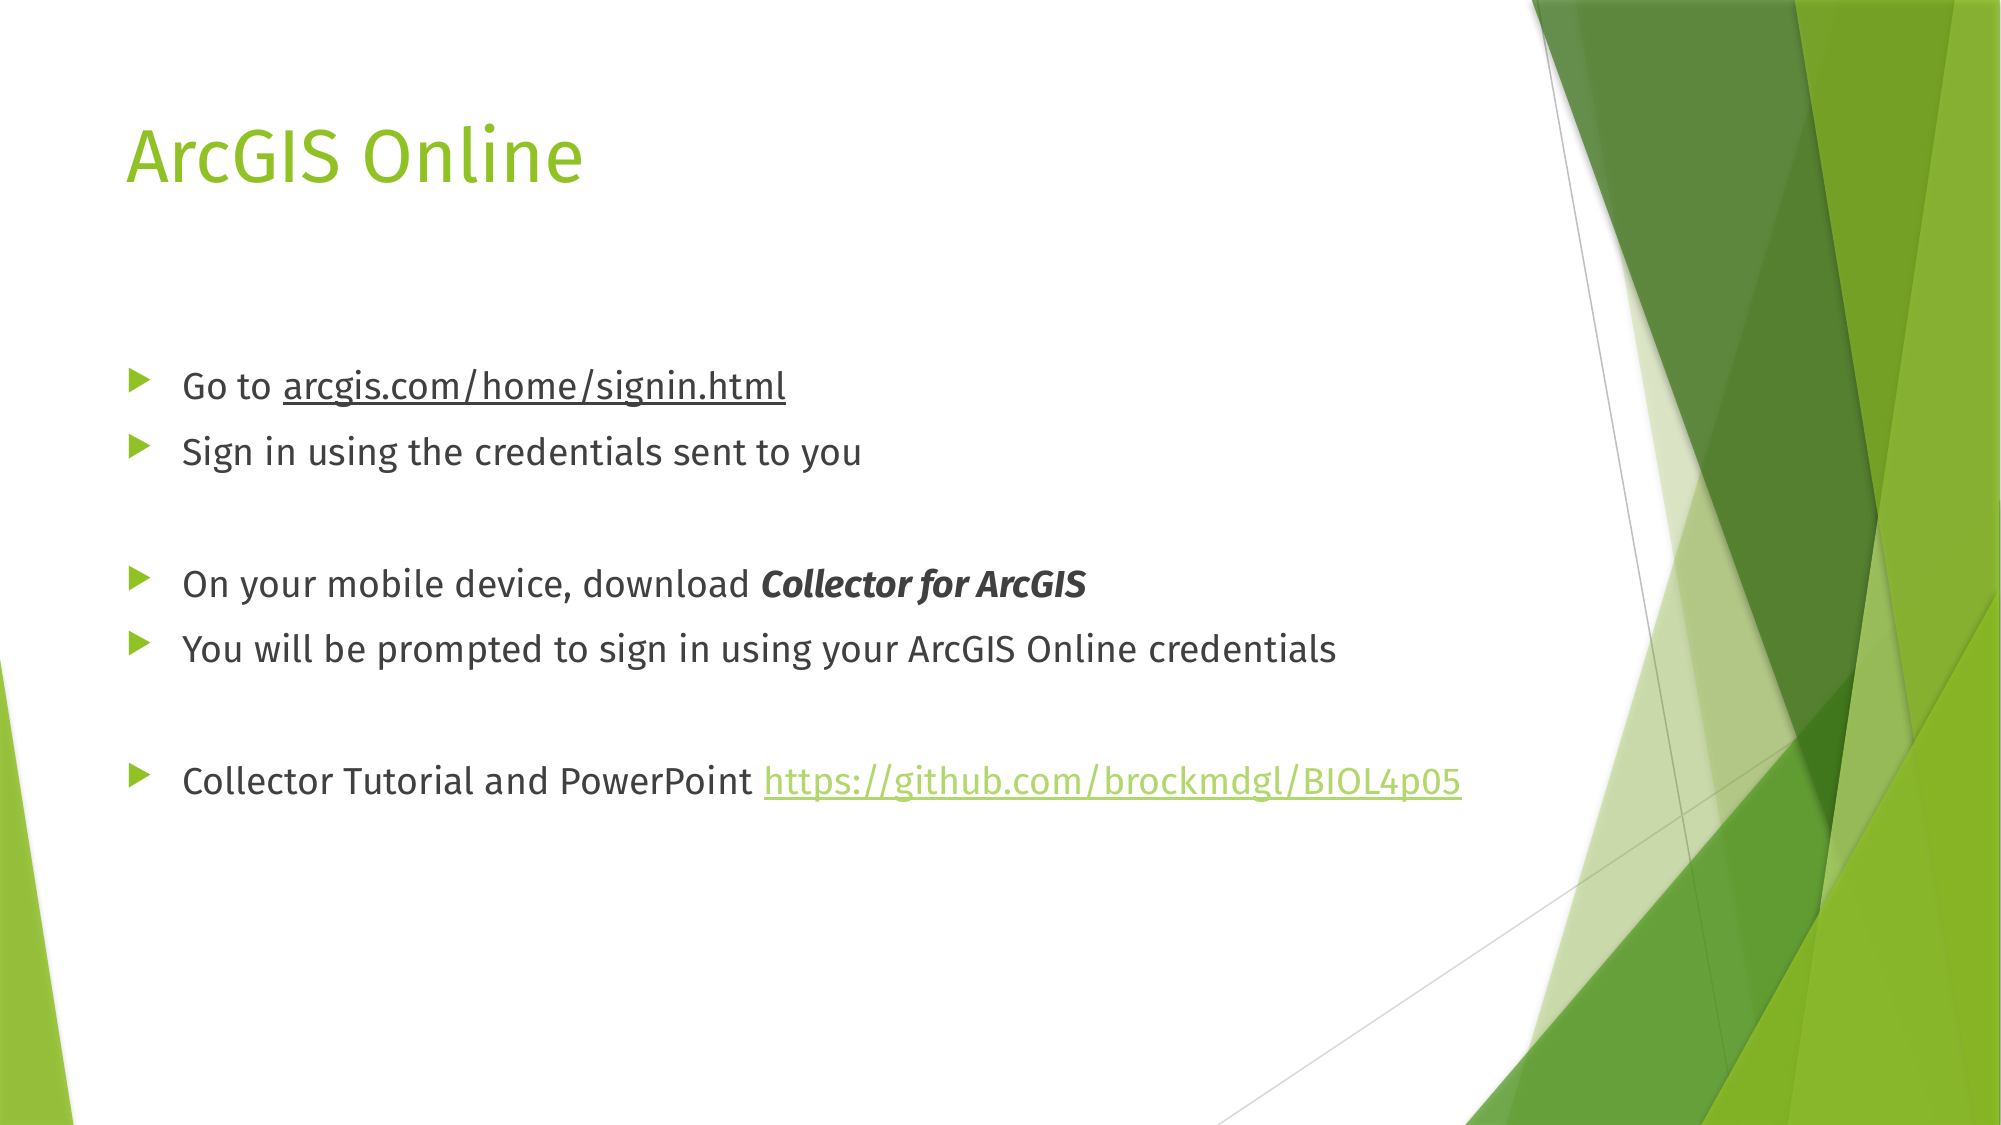

# ArcGIS Online
Go to arcgis.com/home/signin.html
Sign in using the credentials sent to you

On your mobile device, download Collector for ArcGIS
You will be prompted to sign in using your ArcGIS Online credentials

Collector Tutorial and PowerPoint https://github.com/brockmdgl/BIOL4p05